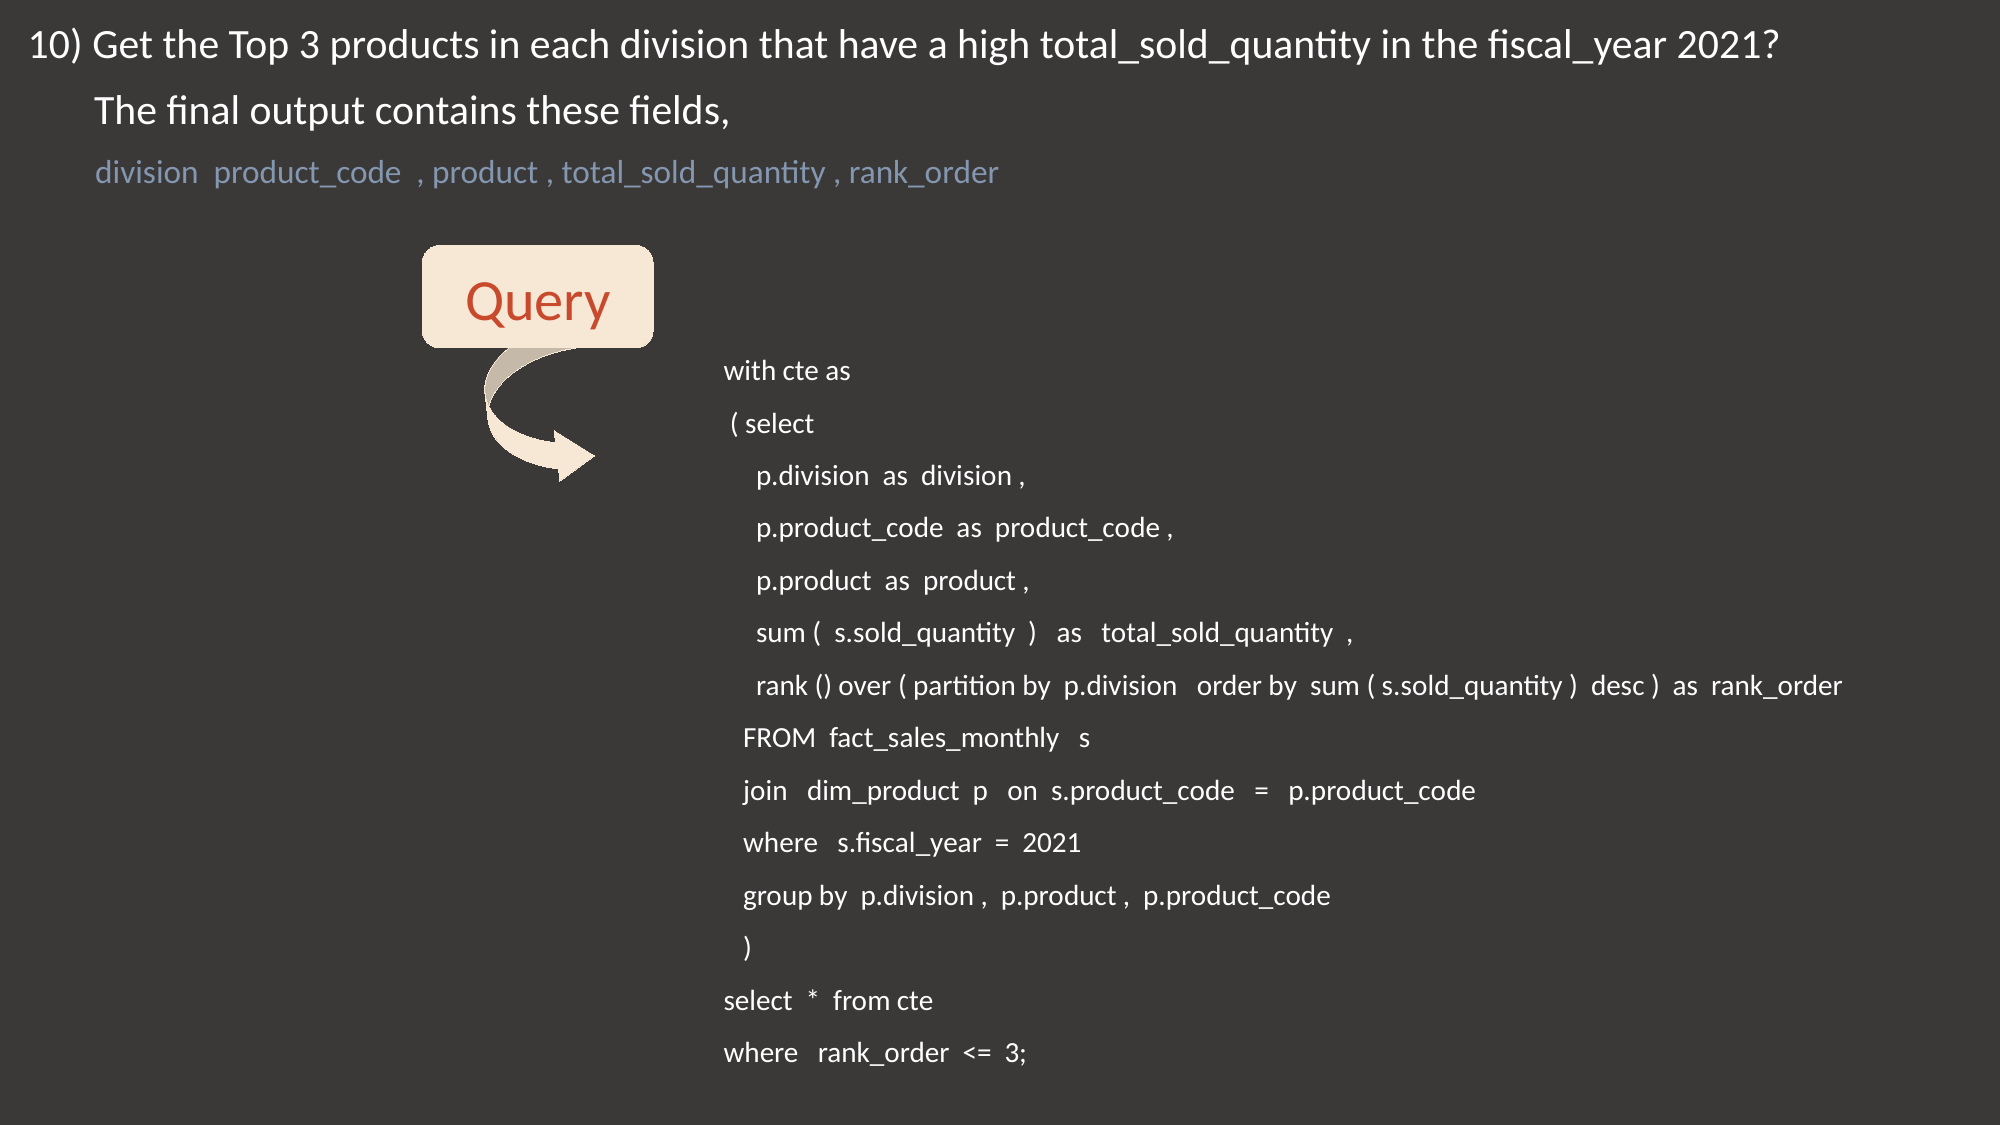

10) Get the Top 3 products in each division that have a high total_sold_quantity in the fiscal_year 2021?
       The final output contains these fields,
         division  product_code  , product , total_sold_quantity , rank_order
Query

with cte as
 ( select
     p.division  as  division ,
     p.product_code  as  product_code ,
     p.product  as  product ,
     sum (  s.sold_quantity  )   as   total_sold_quantity  ,
     rank () over ( partition by  p.division   order by  sum ( s.sold_quantity )  desc )  as  rank_order
   FROM  fact_sales_monthly   s
   join   dim_product  p   on  s.product_code   =   p.product_code
   where   s.fiscal_year  =  2021
   group by  p.division ,  p.product ,  p.product_code
   )
select  *  from cte
where   rank_order  <=  3;